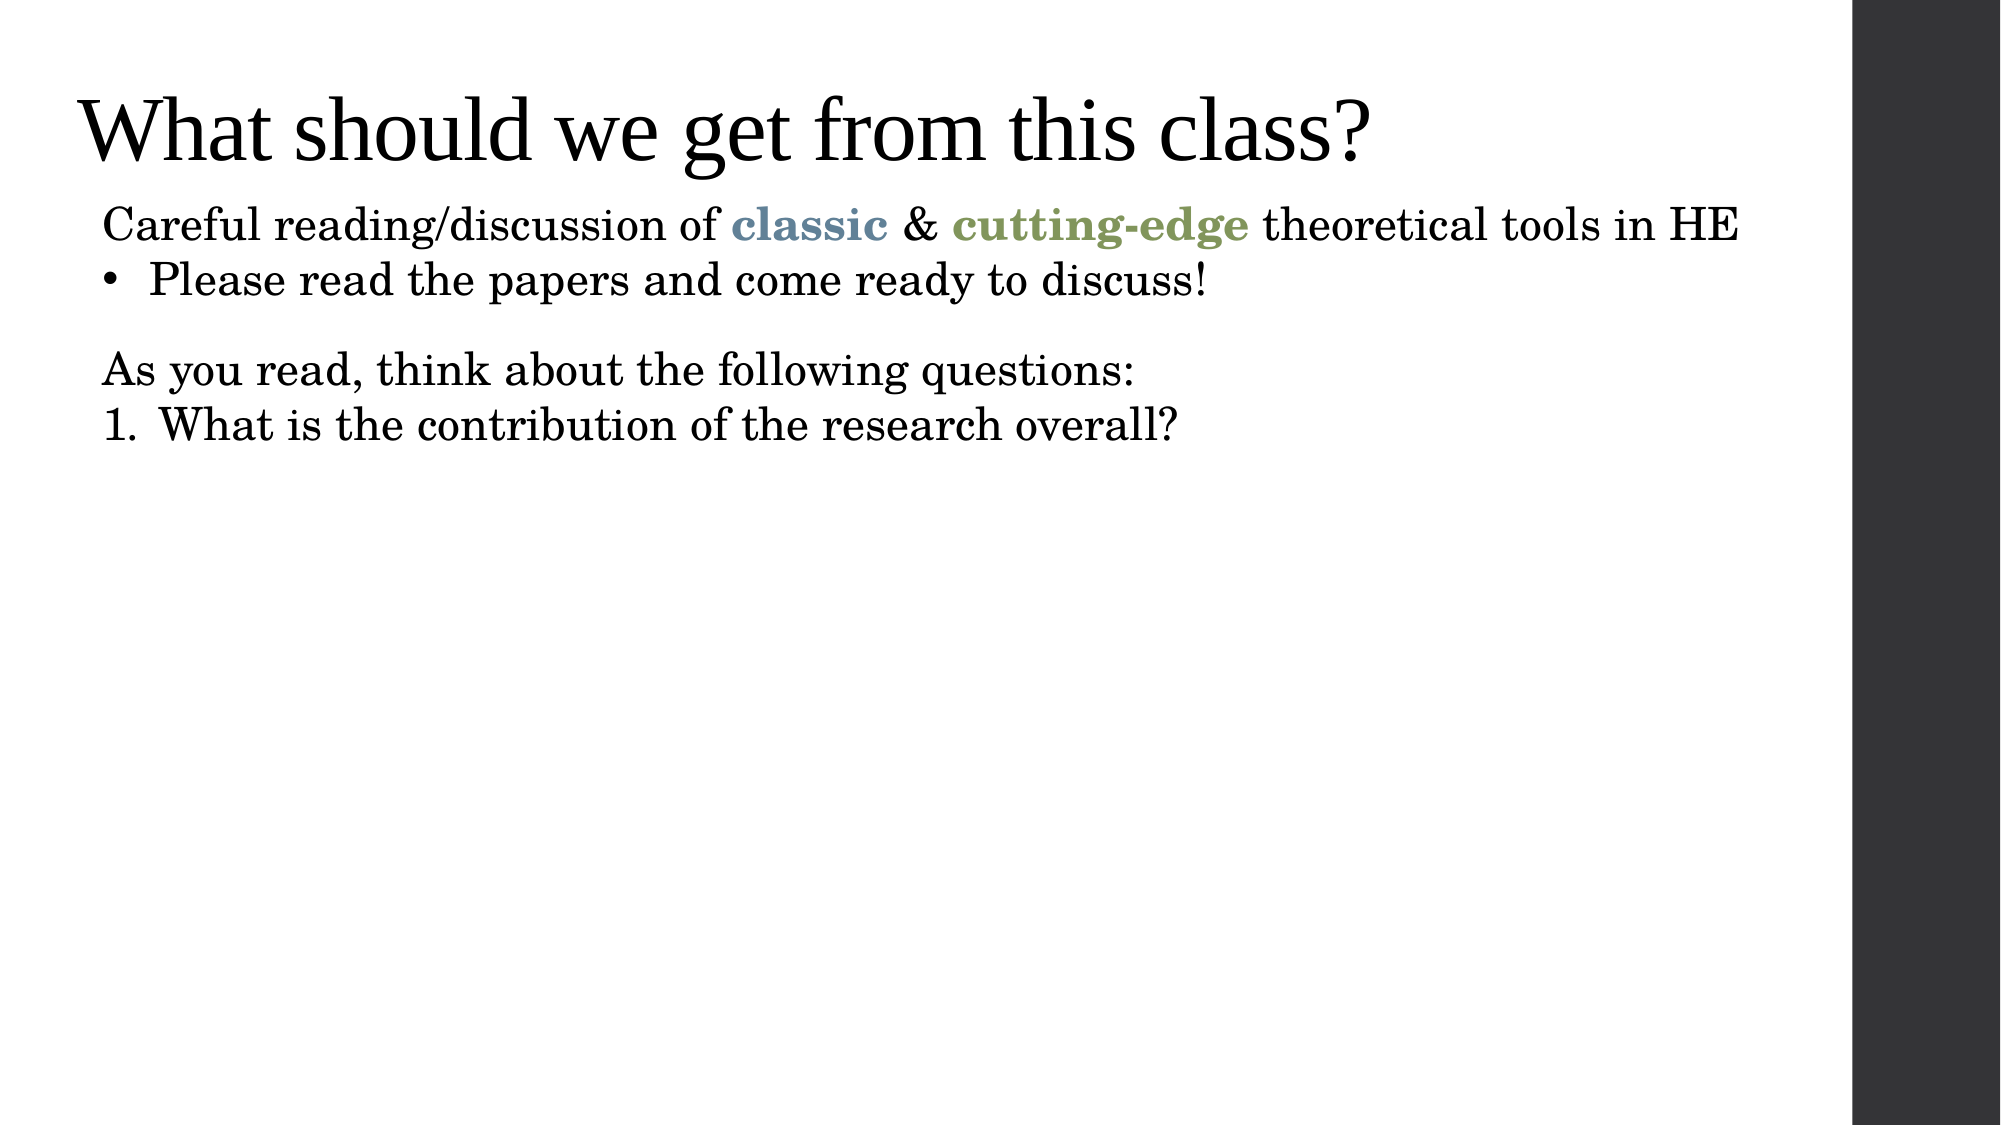

What should we get from this class?
Careful reading/discussion of classic & cutting-edge theoretical tools in HE
Please read the papers and come ready to discuss!

As you read, think about the following questions:
What is the contribution of the research overall?